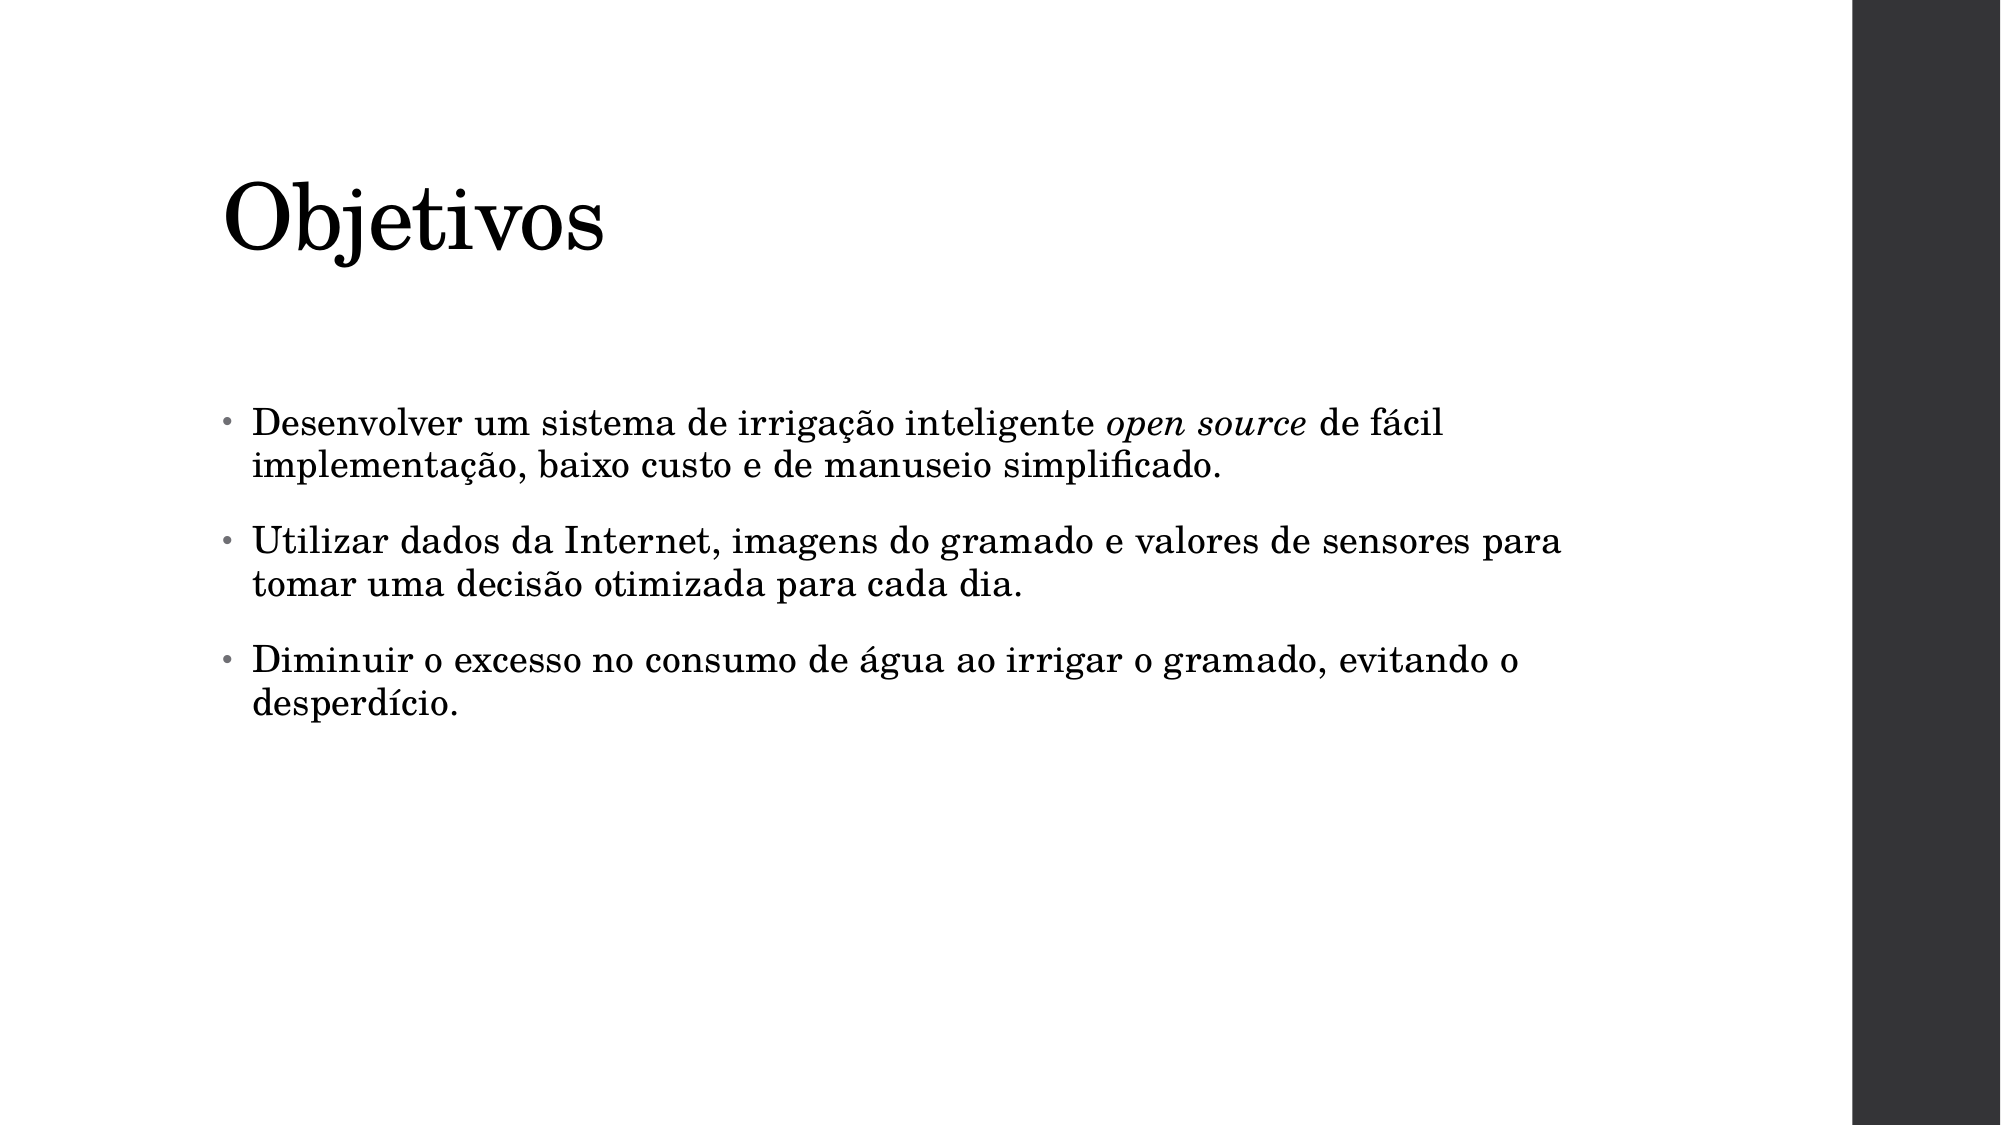

# Objetivos
Desenvolver um sistema de irrigação inteligente open source de fácil implementação, baixo custo e de manuseio simplificado.
Utilizar dados da Internet, imagens do gramado e valores de sensores para tomar uma decisão otimizada para cada dia.
Diminuir o excesso no consumo de água ao irrigar o gramado, evitando o desperdício.